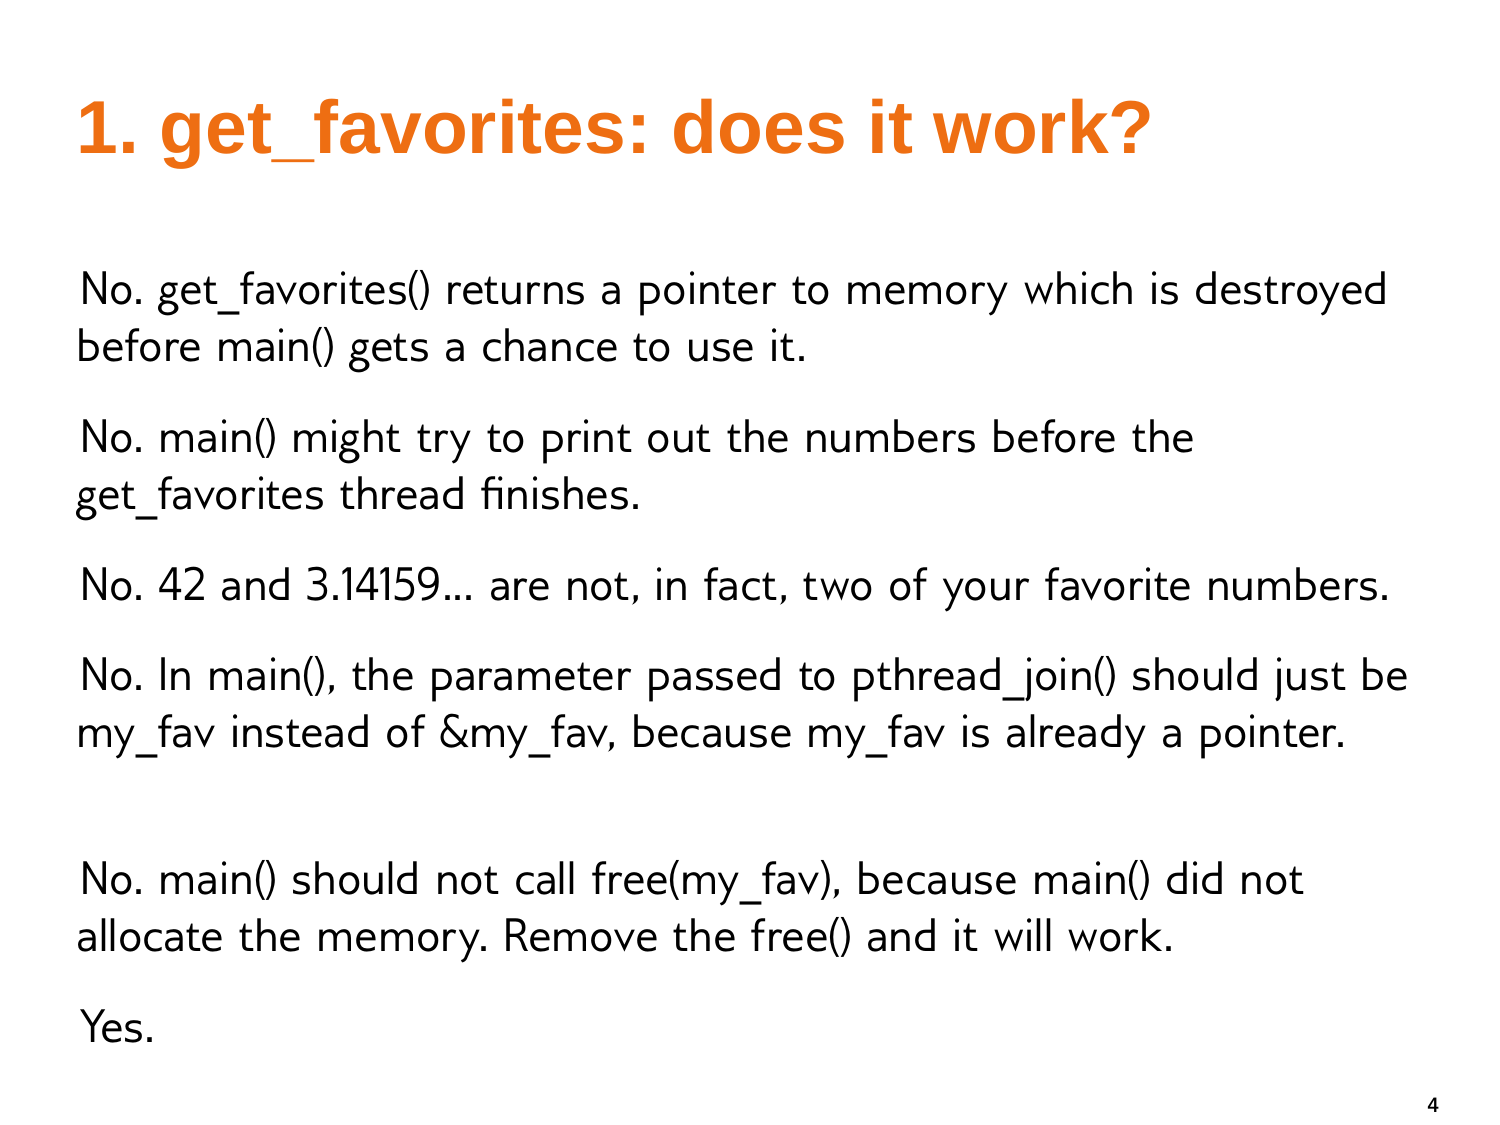

# 1. get_favorites: does it work?
No. get_favorites() returns a pointer to memory which is destroyed before main() gets a chance to use it.
No. main() might try to print out the numbers before the get_favorites thread finishes.
No. 42 and 3.14159... are not, in fact, two of your favorite numbers.
No. In main(), the parameter passed to pthread_join() should just be my_fav instead of &my_fav, because my_fav is already a pointer.
No. main() should not call free(my_fav), because main() did not allocate the memory. Remove the free() and it will work.
Yes.